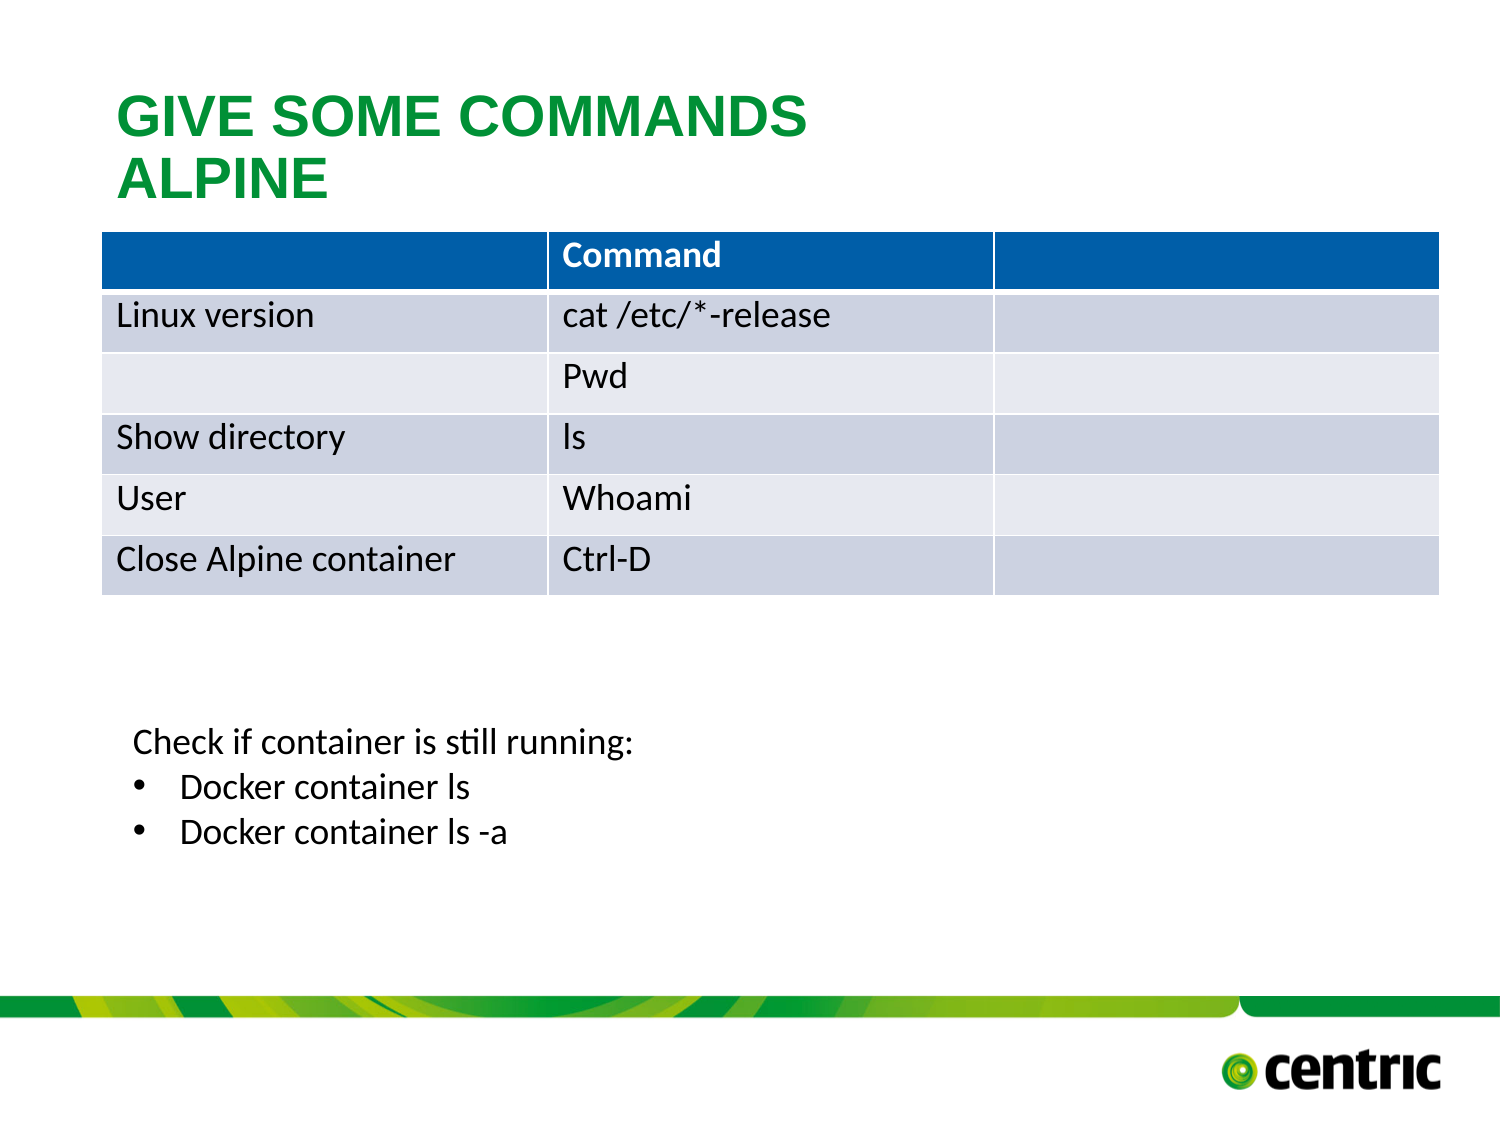

# GIVE some COMMANDS Alpine
|  | Command |  |
| --- | --- | --- |
| Linux version | cat /etc/\*-release |  |
|  | Pwd |  |
| Show directory | ls |  |
| User | Whoami |  |
| Close Alpine container | Ctrl-D |  |
Check if container is still running:
Docker container ls
Docker container ls -a
TITLE PRESENTATION
Versie 0.8 - 16 september 2017